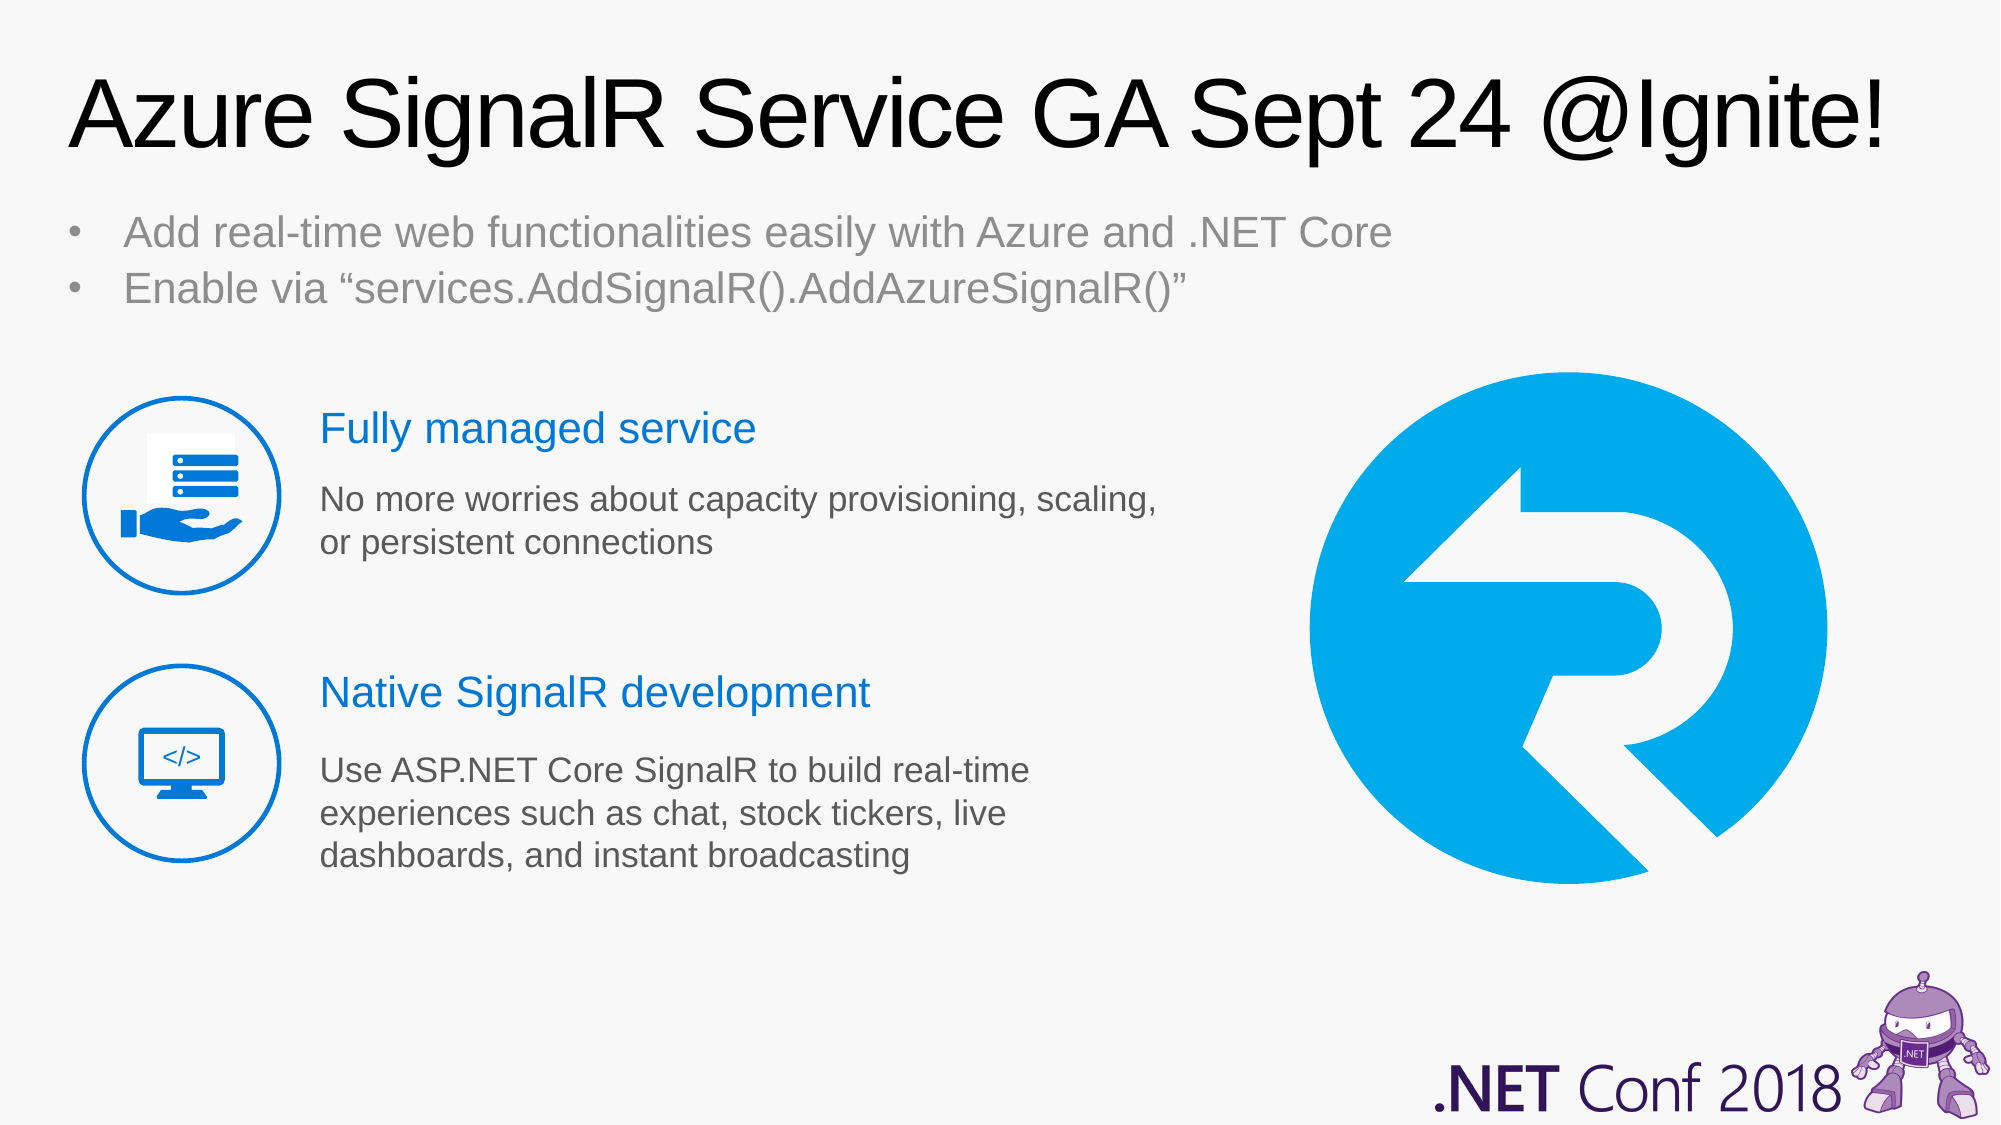

# Azure SignalR Service GA Sept 24 @Ignite!
Add real-time web functionalities easily with Azure and .NET Core
Enable via “services.AddSignalR().AddAzureSignalR()”

Fully managed service
No more worries about capacity provisioning, scaling, or persistent connections
Native SignalR development

</>
Use ASP.NET Core SignalR to build real-time experiences such as chat, stock tickers, live dashboards, and instant broadcasting